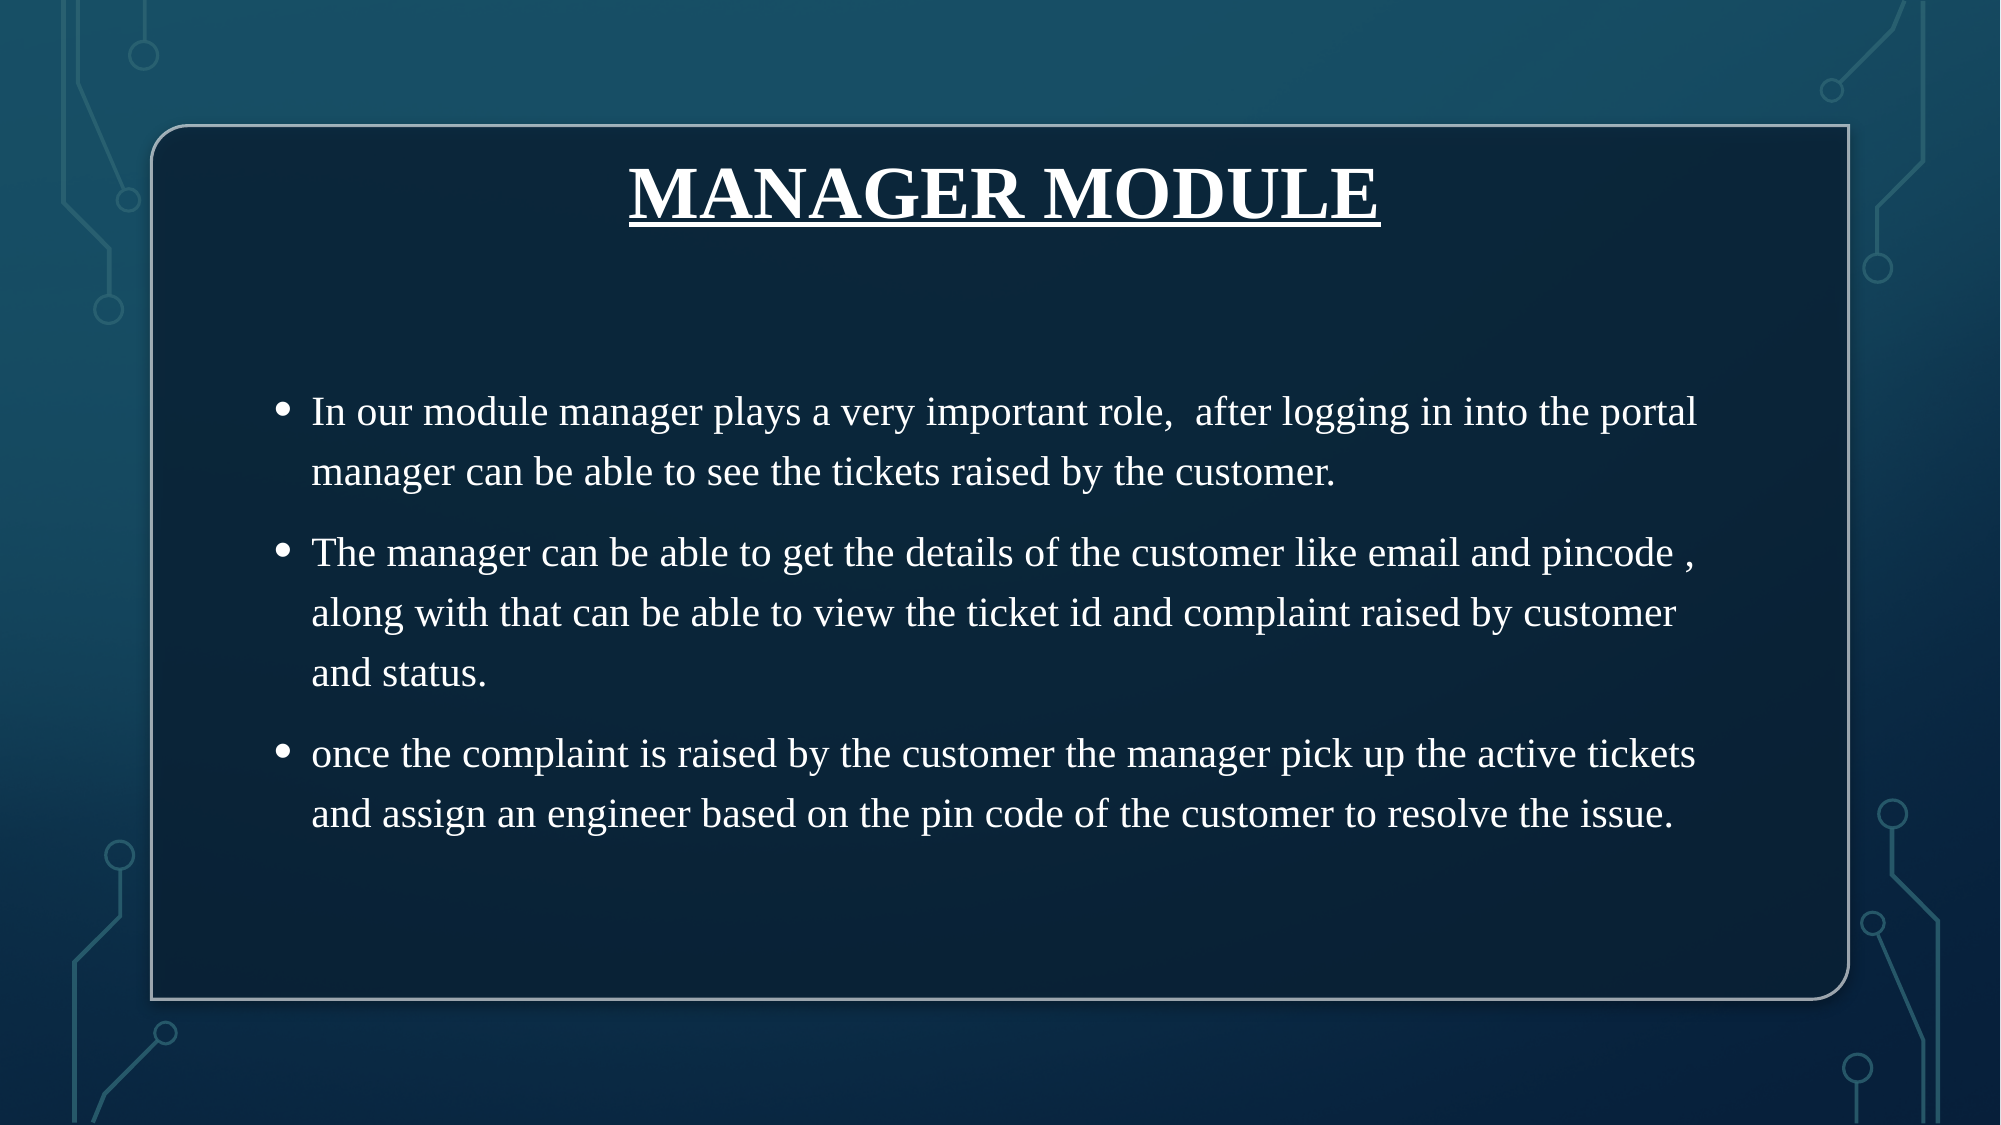

# Manager Module

In our module manager plays a very important role,  after logging in into the portal manager can be able to see the tickets raised by the customer.
The manager can be able to get the details of the customer like email and pincode , along with that can be able to view the ticket id and complaint raised by customer and status.
once the complaint is raised by the customer the manager pick up the active tickets and assign an engineer based on the pin code of the customer to resolve the issue.